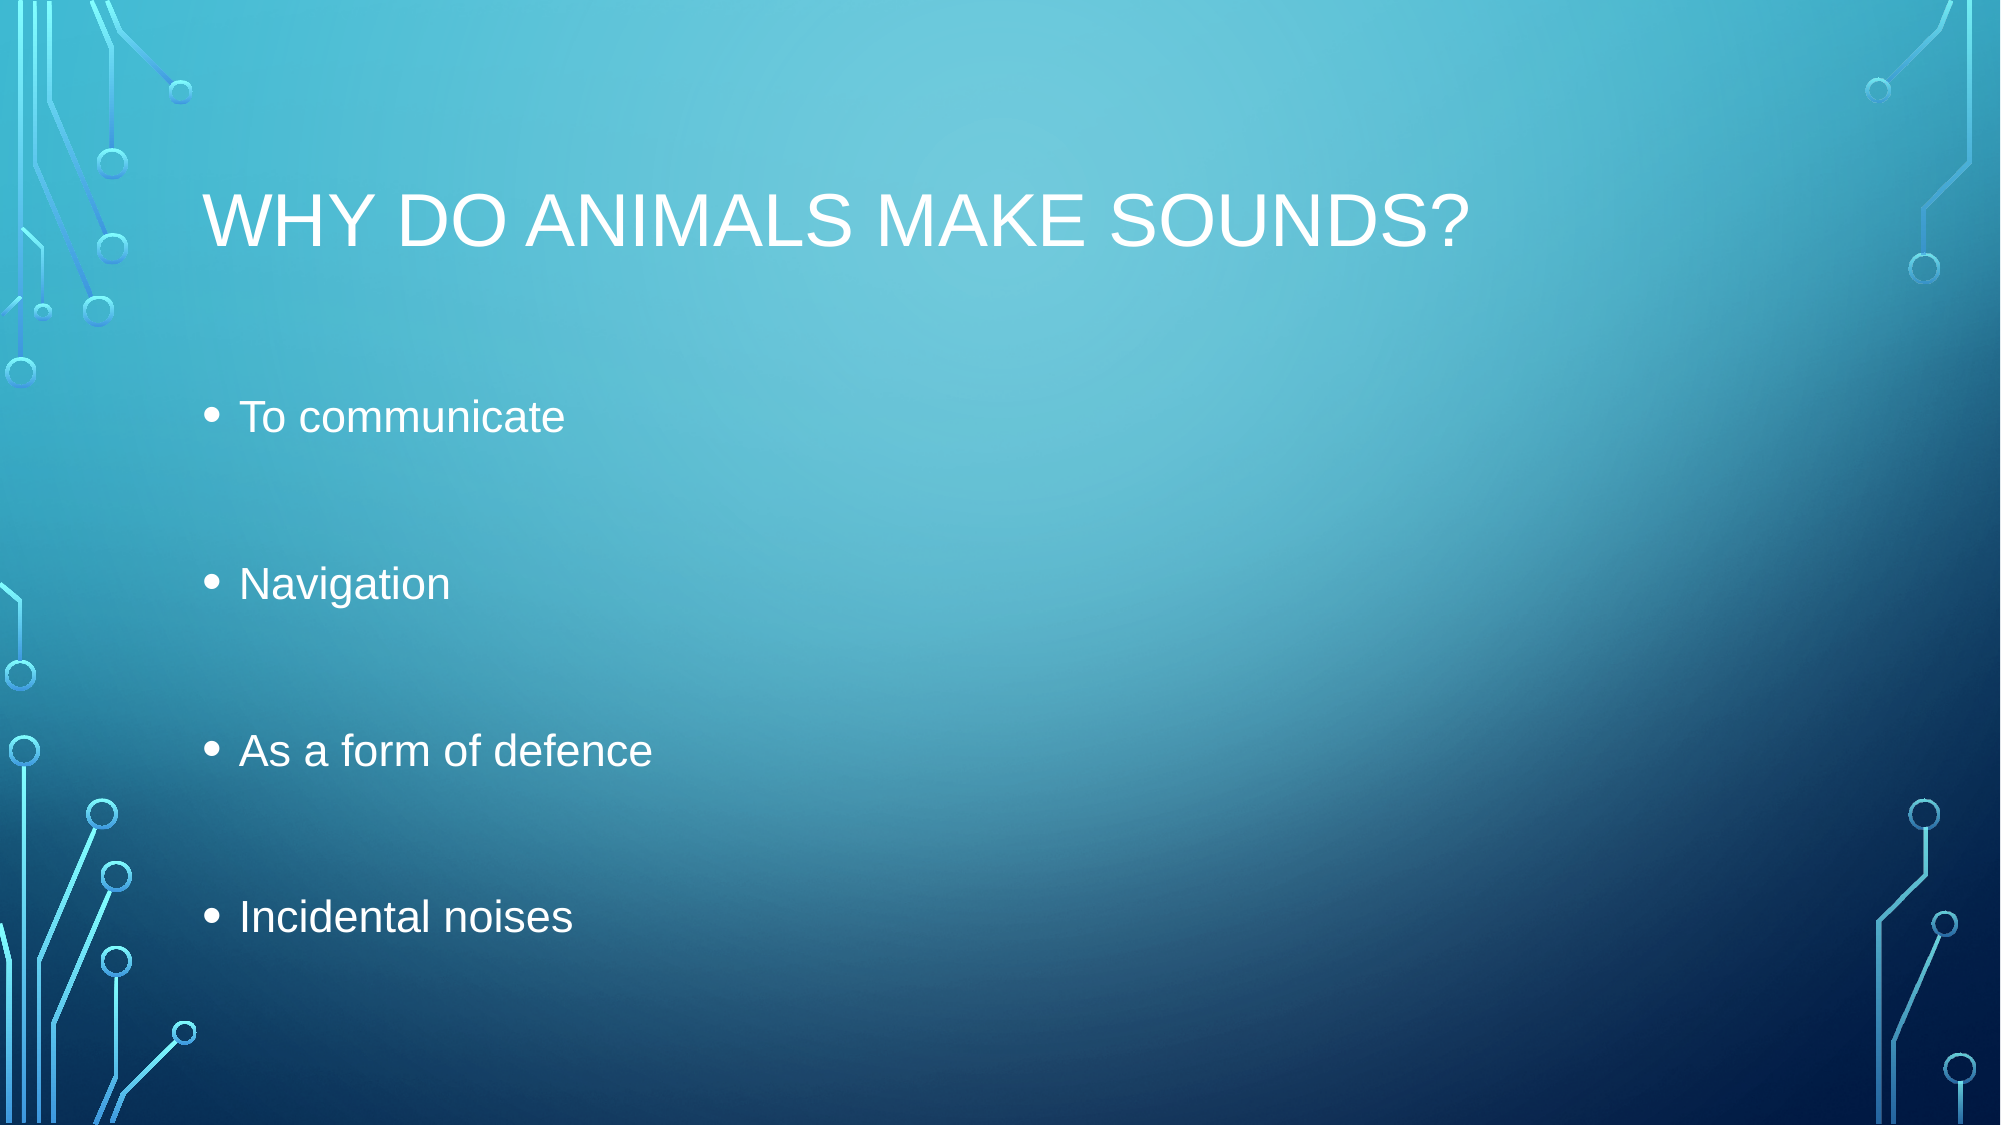

# Why do animals make sounds?
To communicate

Navigation

As a form of defence

Incidental noises